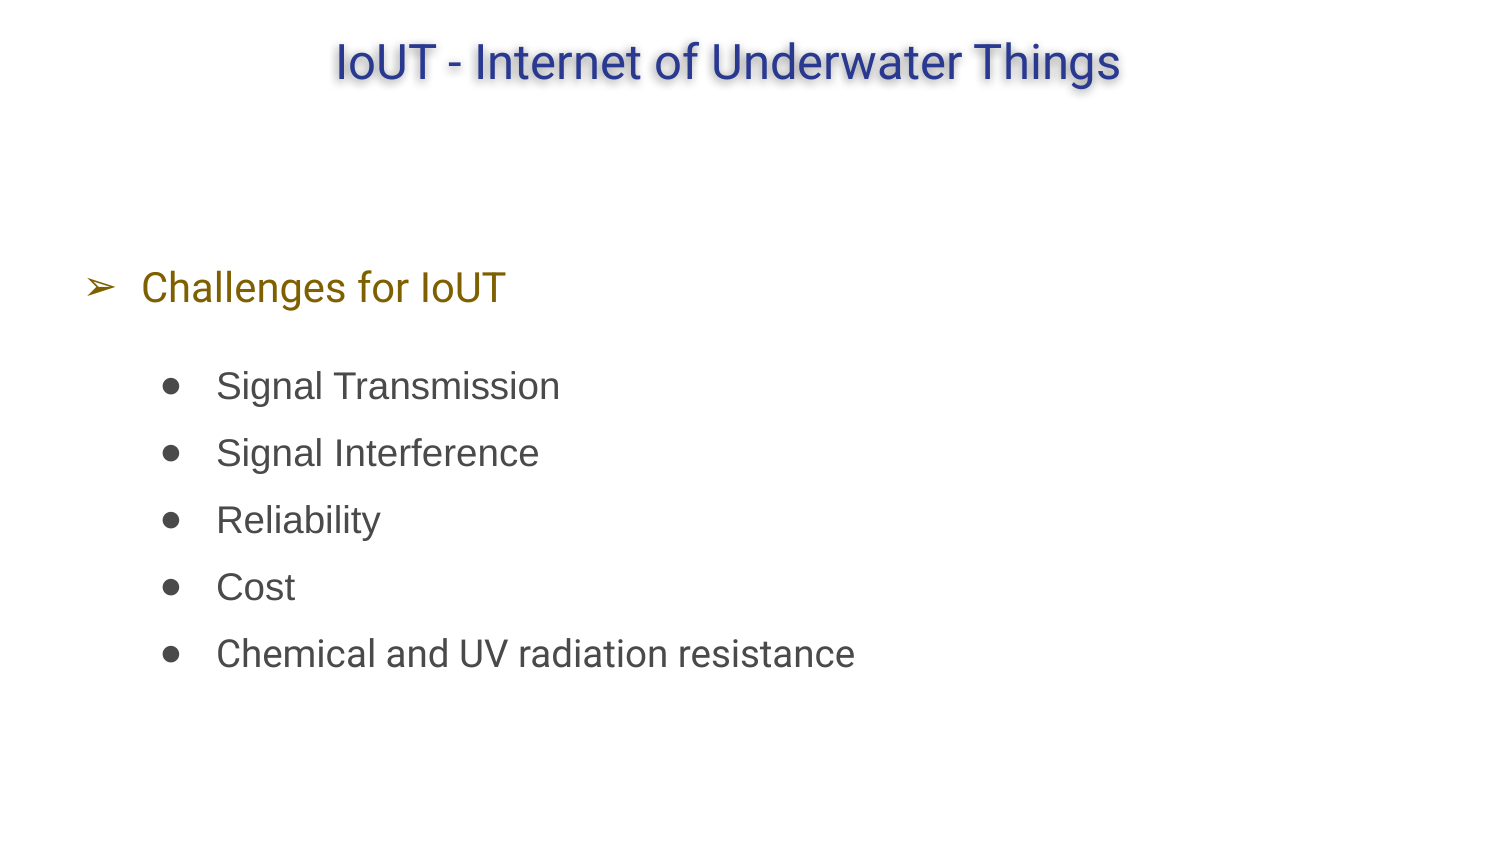

# IoUT - Internet of Underwater Things

Challenges for IoUT

Signal Transmission
Signal Interference
Reliability
Cost
Chemical and UV radiation resistance